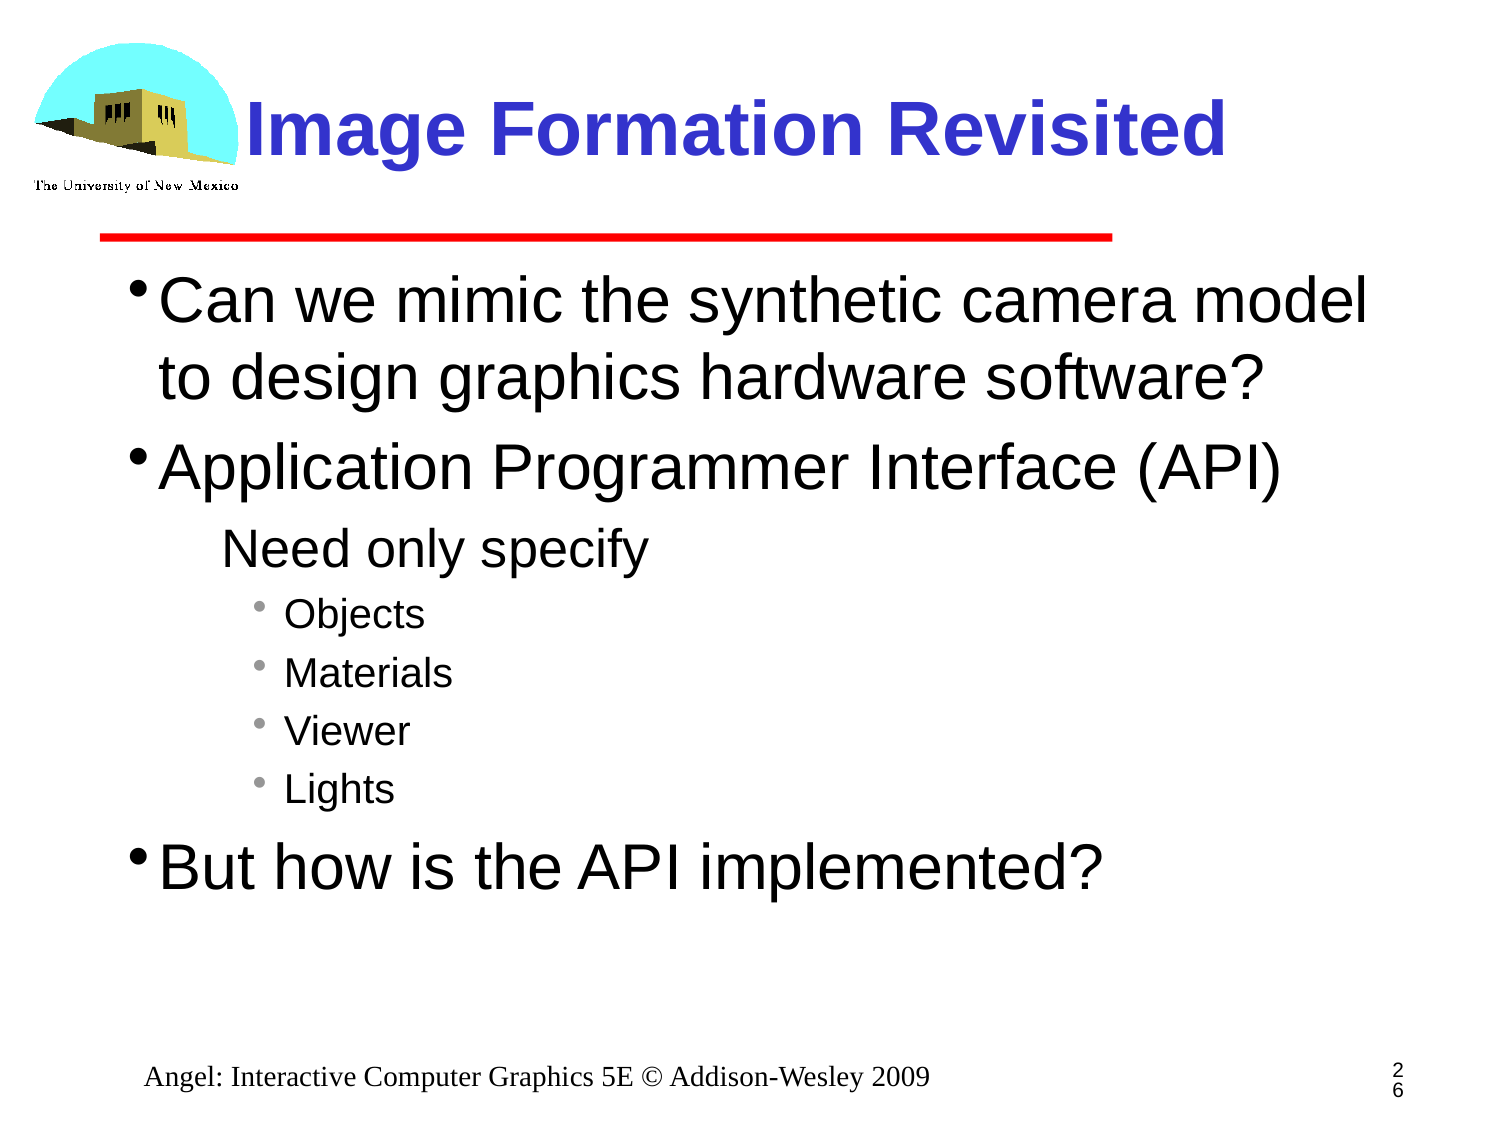

# Image Formation Revisited
Can we mimic the synthetic camera model to design graphics hardware software?
Application Programmer Interface (API)
Need only specify
Objects
Materials
Viewer
Lights
But how is the API implemented?
26
Angel: Interactive Computer Graphics 5E © Addison-Wesley 2009